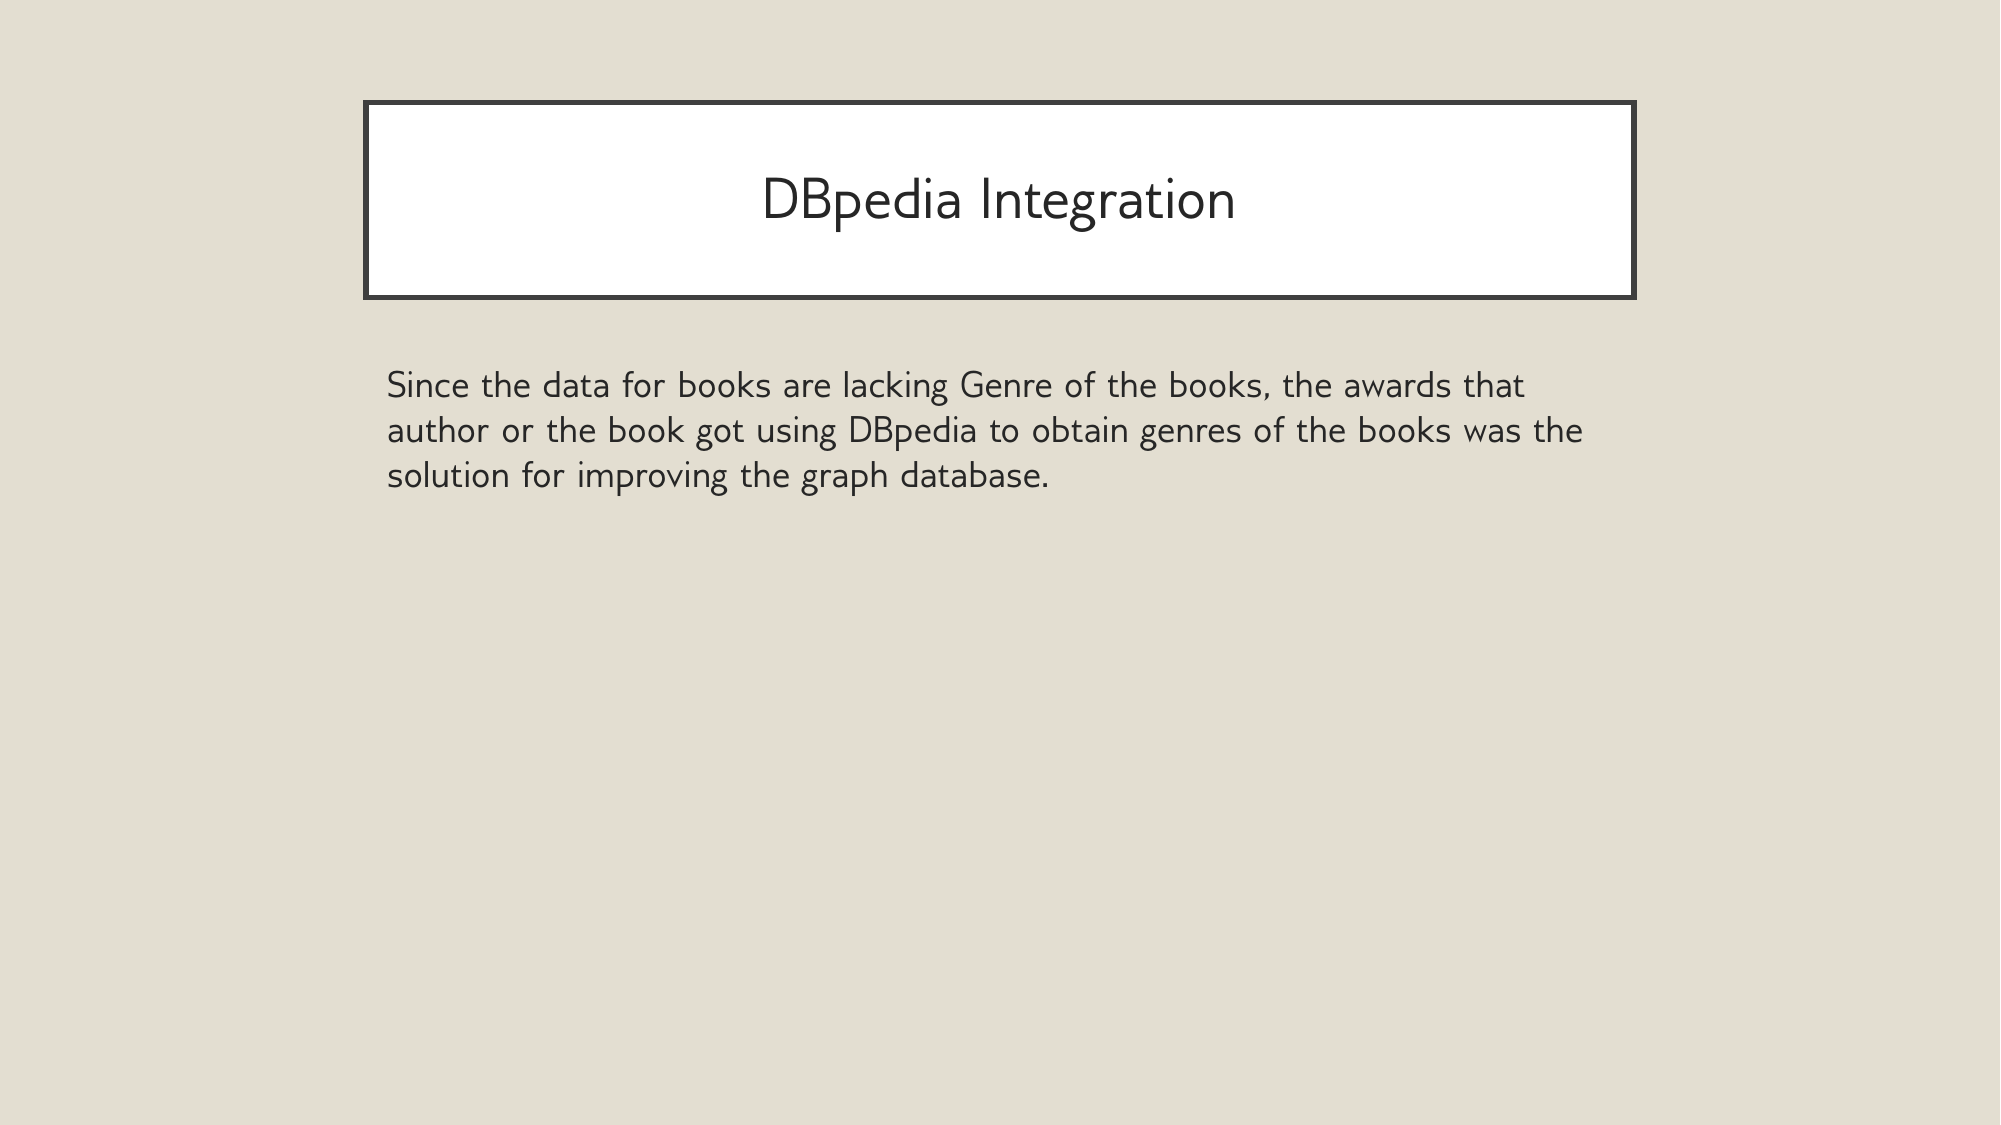

# DBpedia Integration
Since the data for books are lacking Genre of the books, the awards that author or the book got using DBpedia to obtain genres of the books was the solution for improving the graph database.